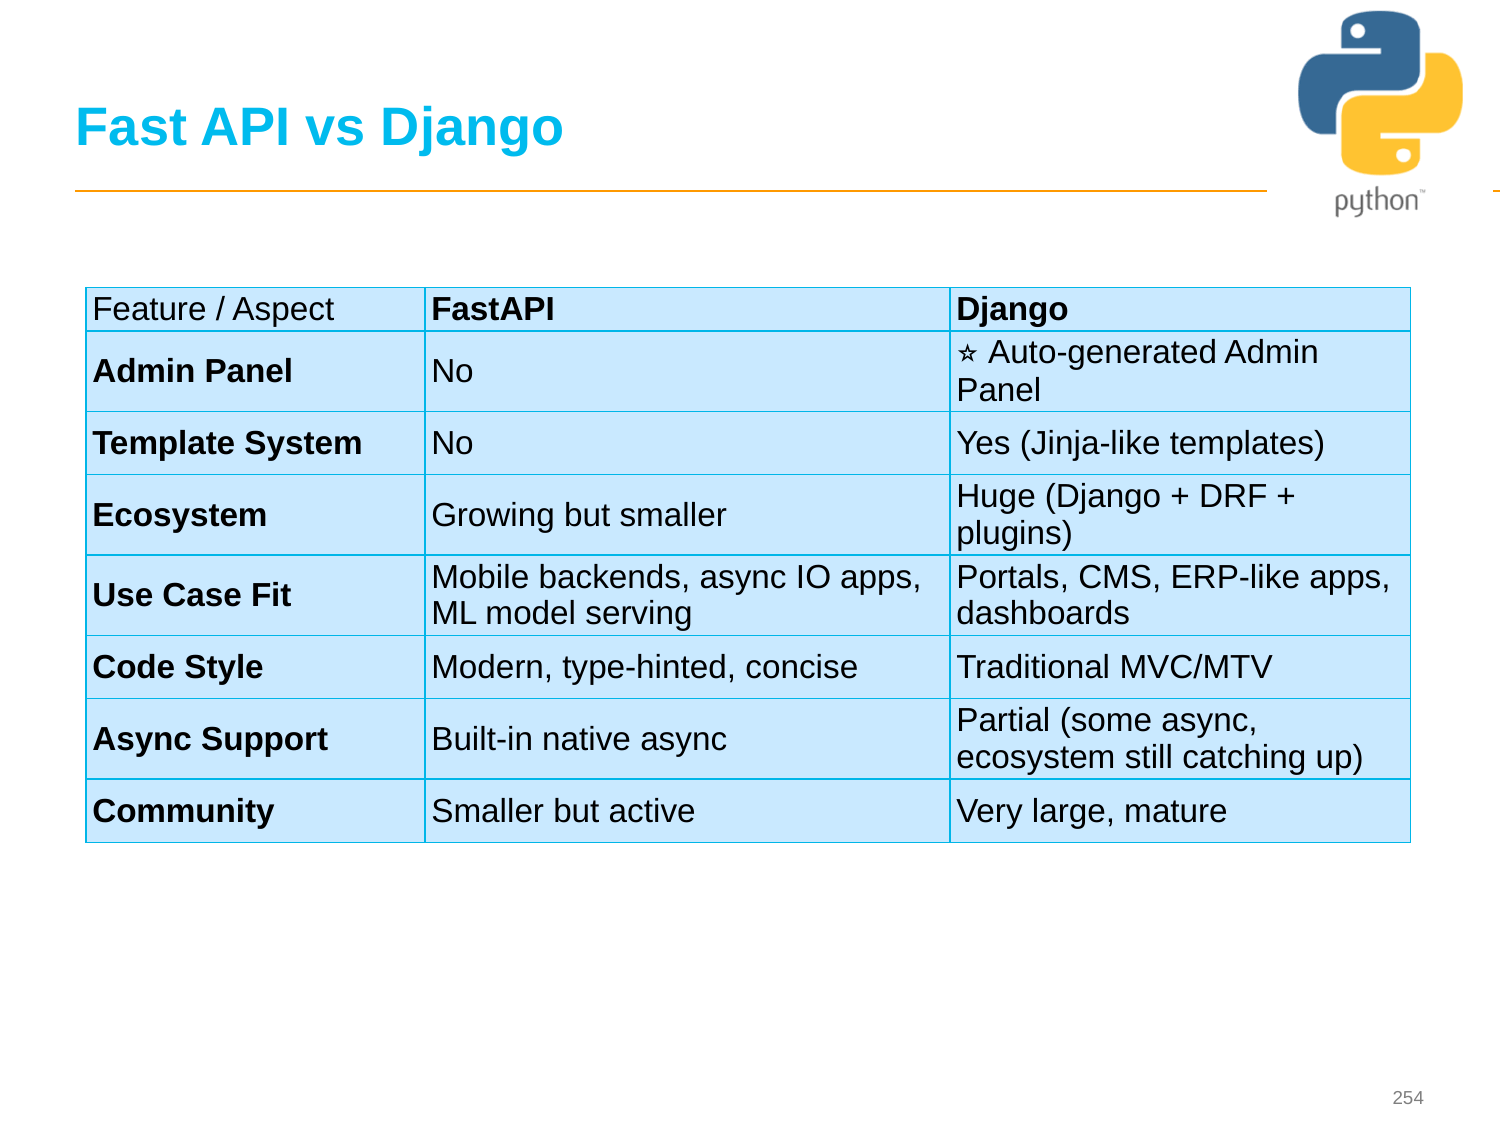

# Fast API vs Django
| Feature / Aspect | FastAPI | Django |
| --- | --- | --- |
| Admin Panel | No | ⭐ Auto-generated Admin Panel |
| Template System | No | Yes (Jinja-like templates) |
| Ecosystem | Growing but smaller | Huge (Django + DRF + plugins) |
| Use Case Fit | Mobile backends, async IO apps, ML model serving | Portals, CMS, ERP-like apps, dashboards |
| Code Style | Modern, type-hinted, concise | Traditional MVC/MTV |
| Async Support | Built-in native async | Partial (some async, ecosystem still catching up) |
| Community | Smaller but active | Very large, mature |